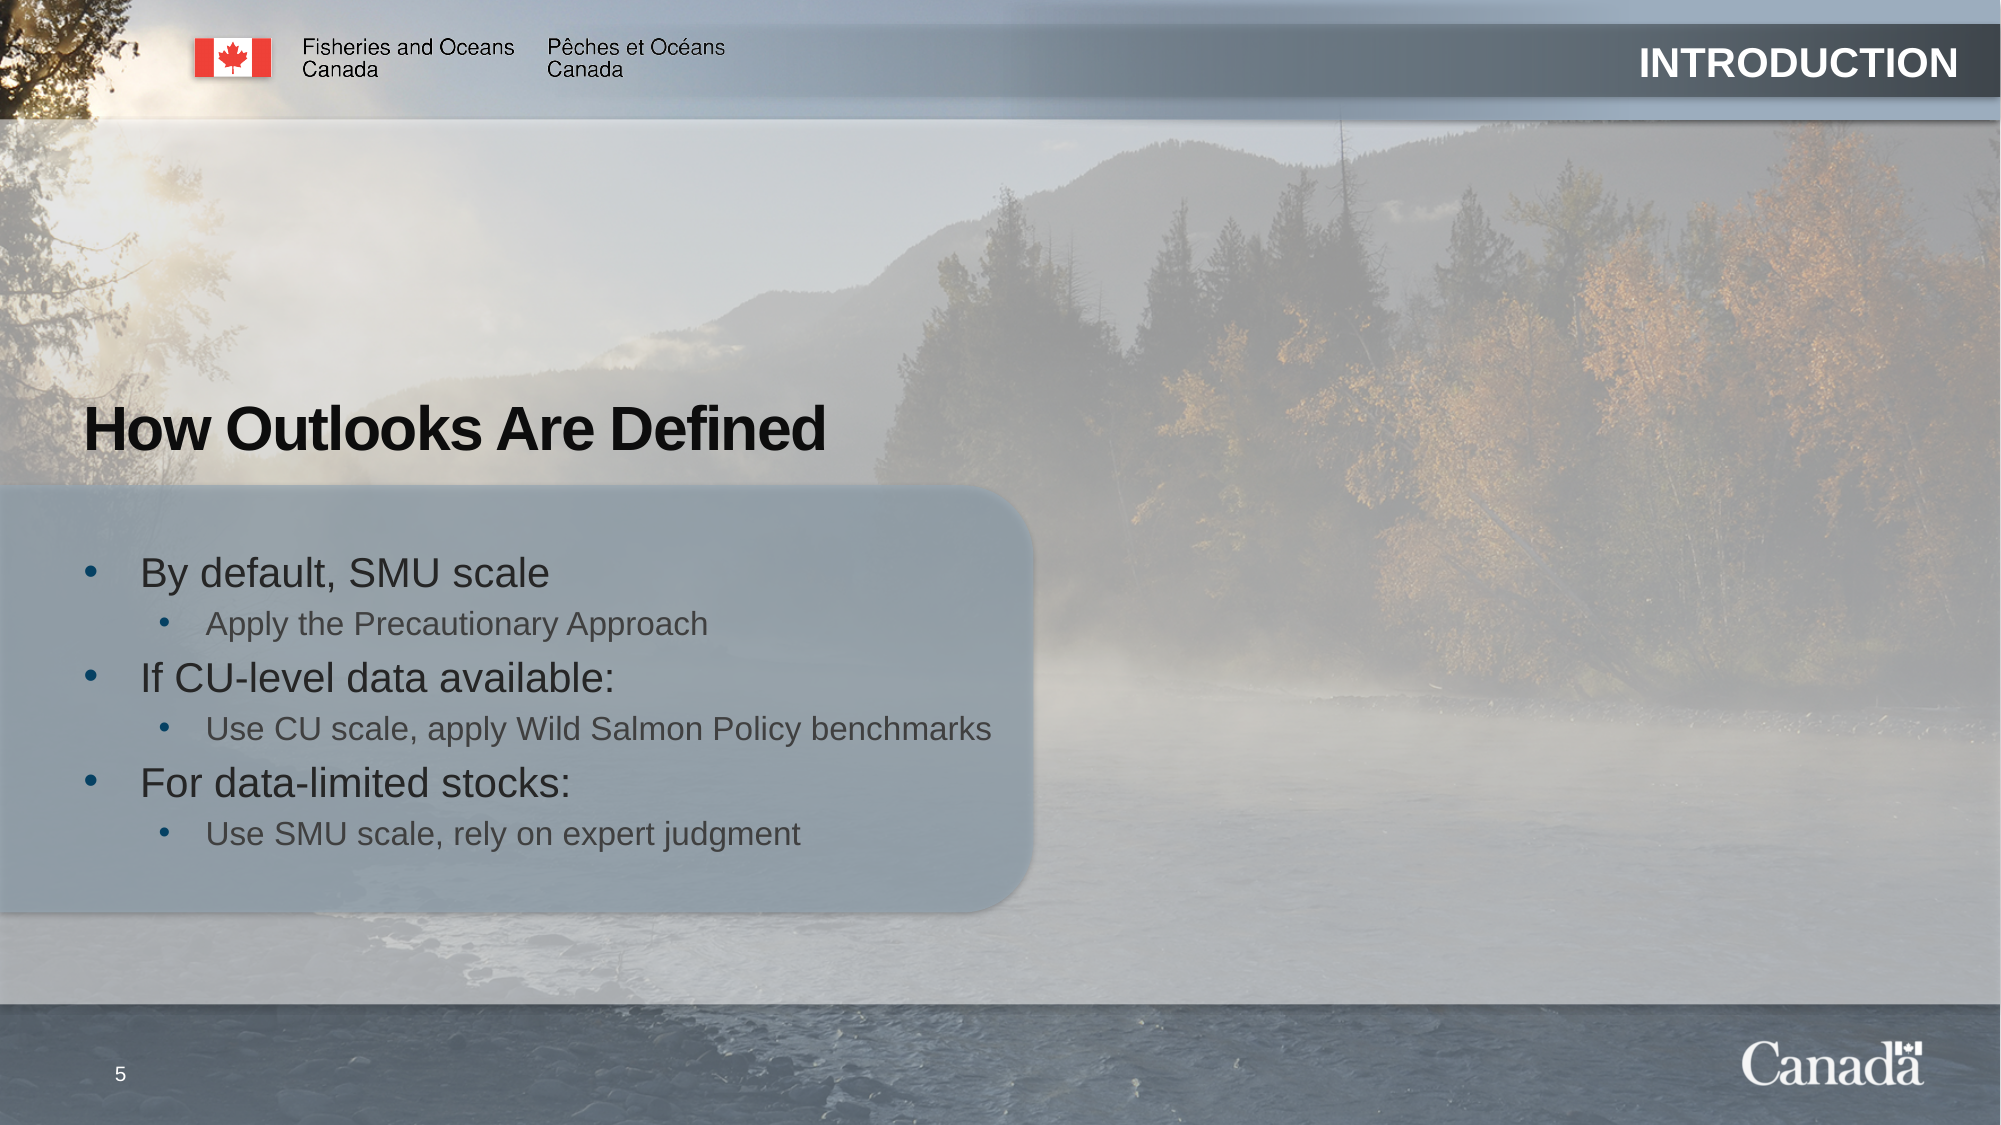

INTRODUCTION

How Outlooks Are Defined
By default, SMU scale
Apply the Precautionary Approach
If CU-level data available:
Use CU scale, apply Wild Salmon Policy benchmarks
For data-limited stocks:
Use SMU scale, rely on expert judgment
5